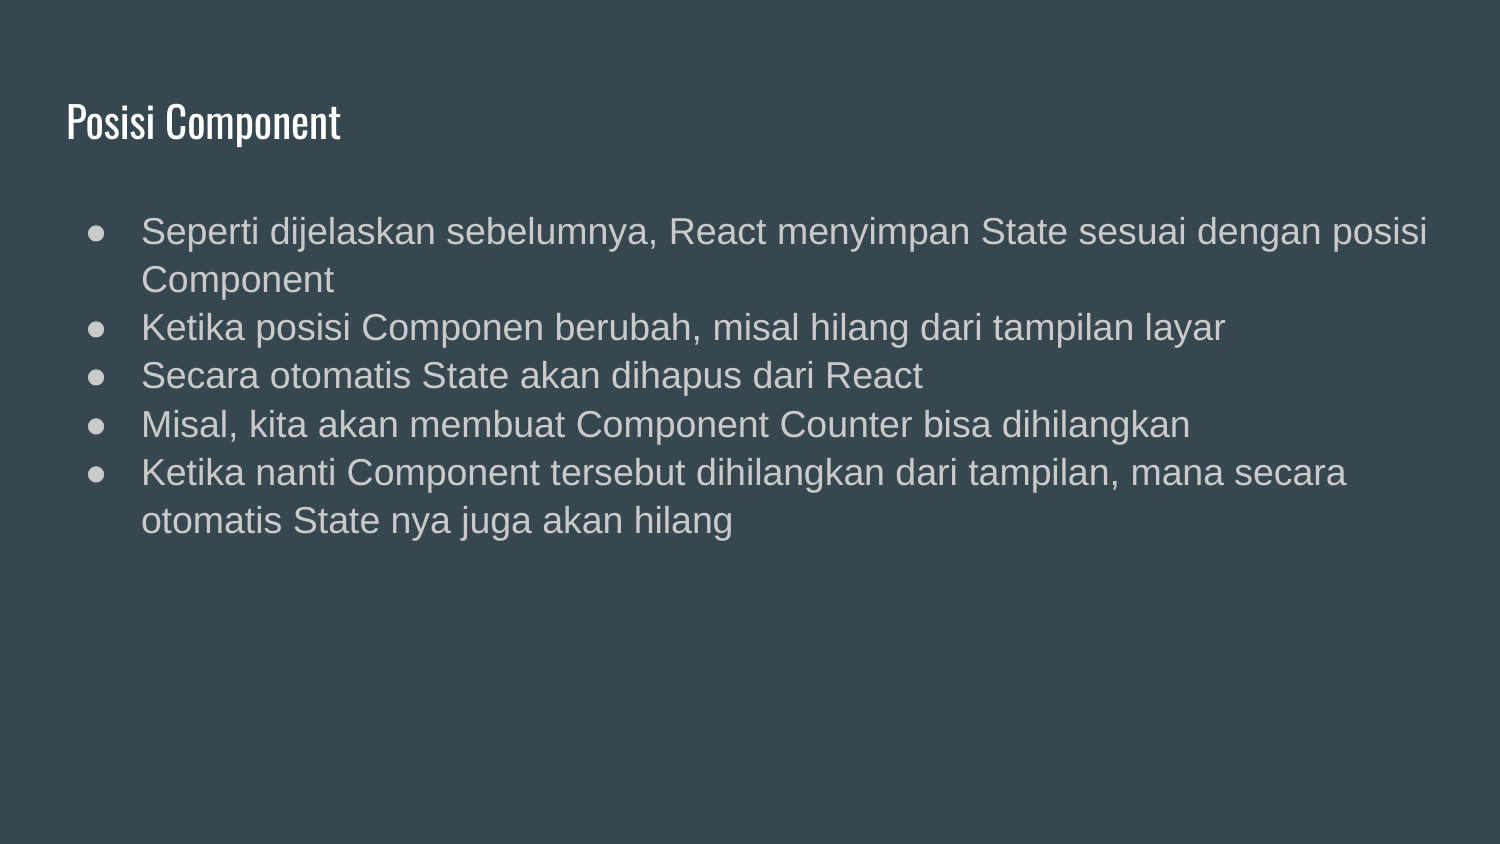

# Posisi Component
Seperti dijelaskan sebelumnya, React menyimpan State sesuai dengan posisi Component
Ketika posisi Componen berubah, misal hilang dari tampilan layar
Secara otomatis State akan dihapus dari React
Misal, kita akan membuat Component Counter bisa dihilangkan
Ketika nanti Component tersebut dihilangkan dari tampilan, mana secara otomatis State nya juga akan hilang